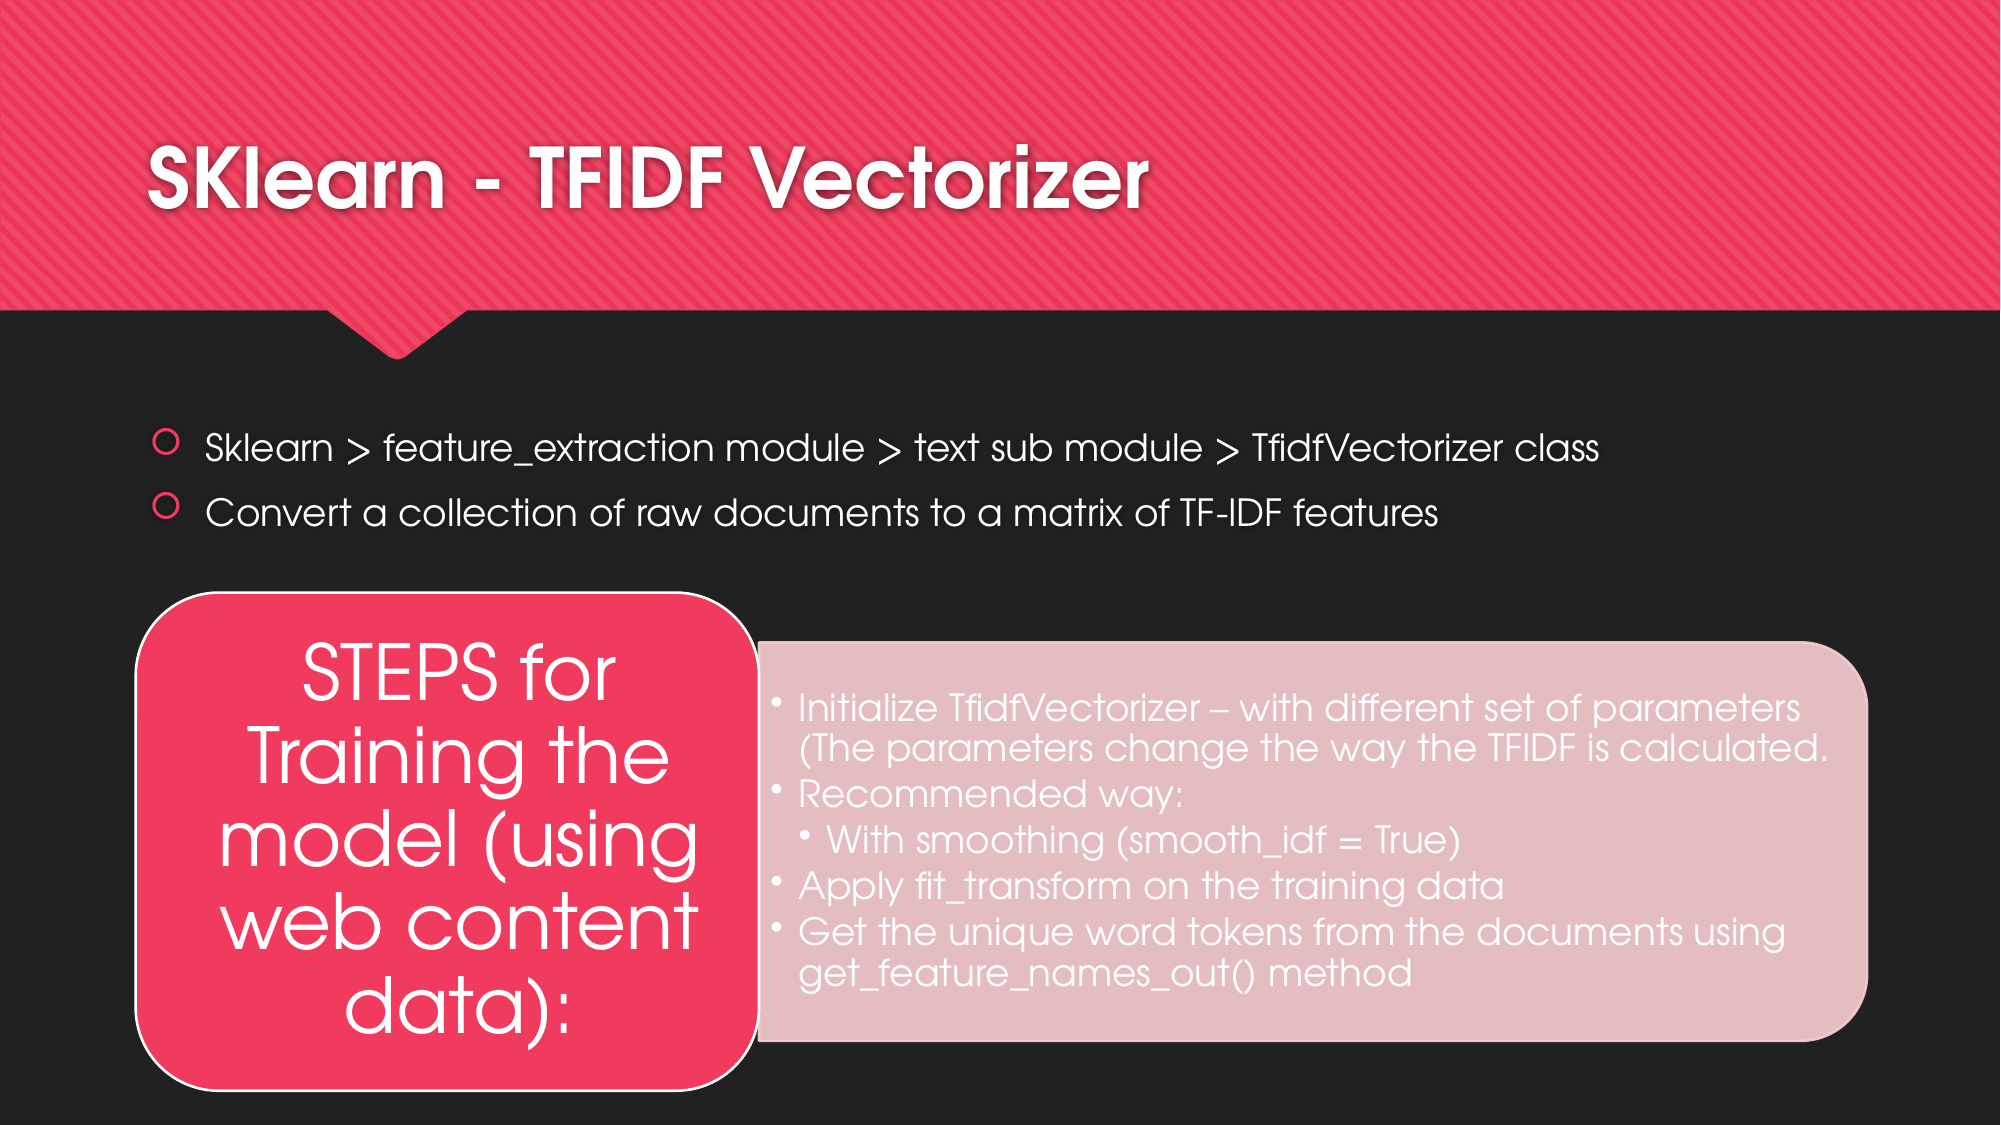

# SKlearn - TFIDF Vectorizer
Sklearn > feature_extraction module > text sub module > TfidfVectorizer class
Convert a collection of raw documents to a matrix of TF-IDF features
Initialize TfidfVectorizer – with different set of parameters (The parameters change the way the TFIDF is calculated.
Recommended way:
With smoothing (smooth_idf = True)
Apply fit_transform on the training data
Get the unique word tokens from the documents using get_feature_names_out() method
STEPS for Training the model (using web content data):